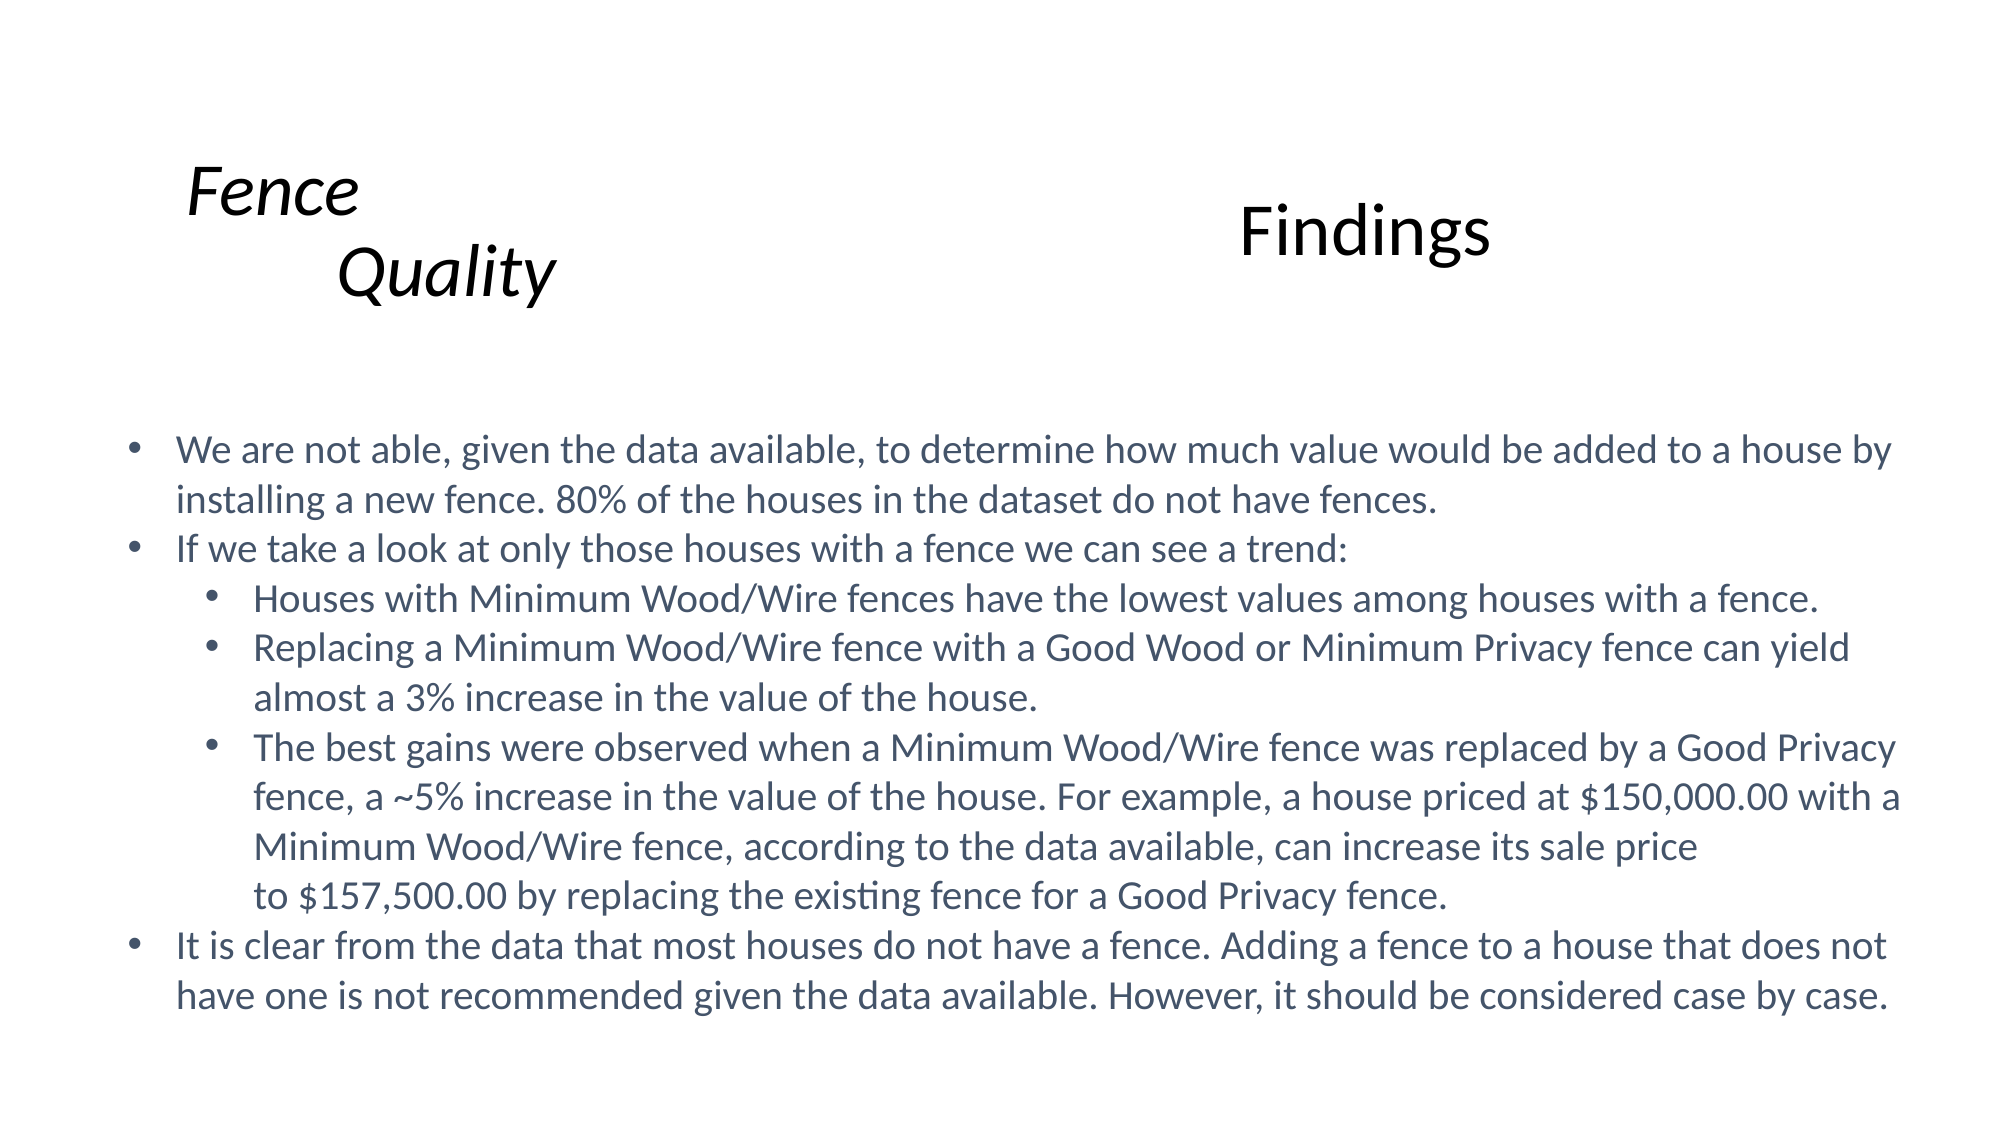

# Fence Quality
Findings
We are not able, given the data available, to determine how much value would be added to a house by installing a new fence. 80% of the houses in the dataset do not have fences.
If we take a look at only those houses with a fence we can see a trend:
Houses with Minimum Wood/Wire fences have the lowest values among houses with a fence.
Replacing a Minimum Wood/Wire fence with a Good Wood or Minimum Privacy fence can yield almost a 3% increase in the value of the house.
The best gains were observed when a Minimum Wood/Wire fence was replaced by a Good Privacy fence, a ~5% increase in the value of the house. For example, a house priced at $150,000.00 with a Minimum Wood/Wire fence, according to the data available, can increase its sale price to $157,500.00 by replacing the existing fence for a Good Privacy fence.
It is clear from the data that most houses do not have a fence. Adding a fence to a house that does not have one is not recommended given the data available. However, it should be considered case by case.